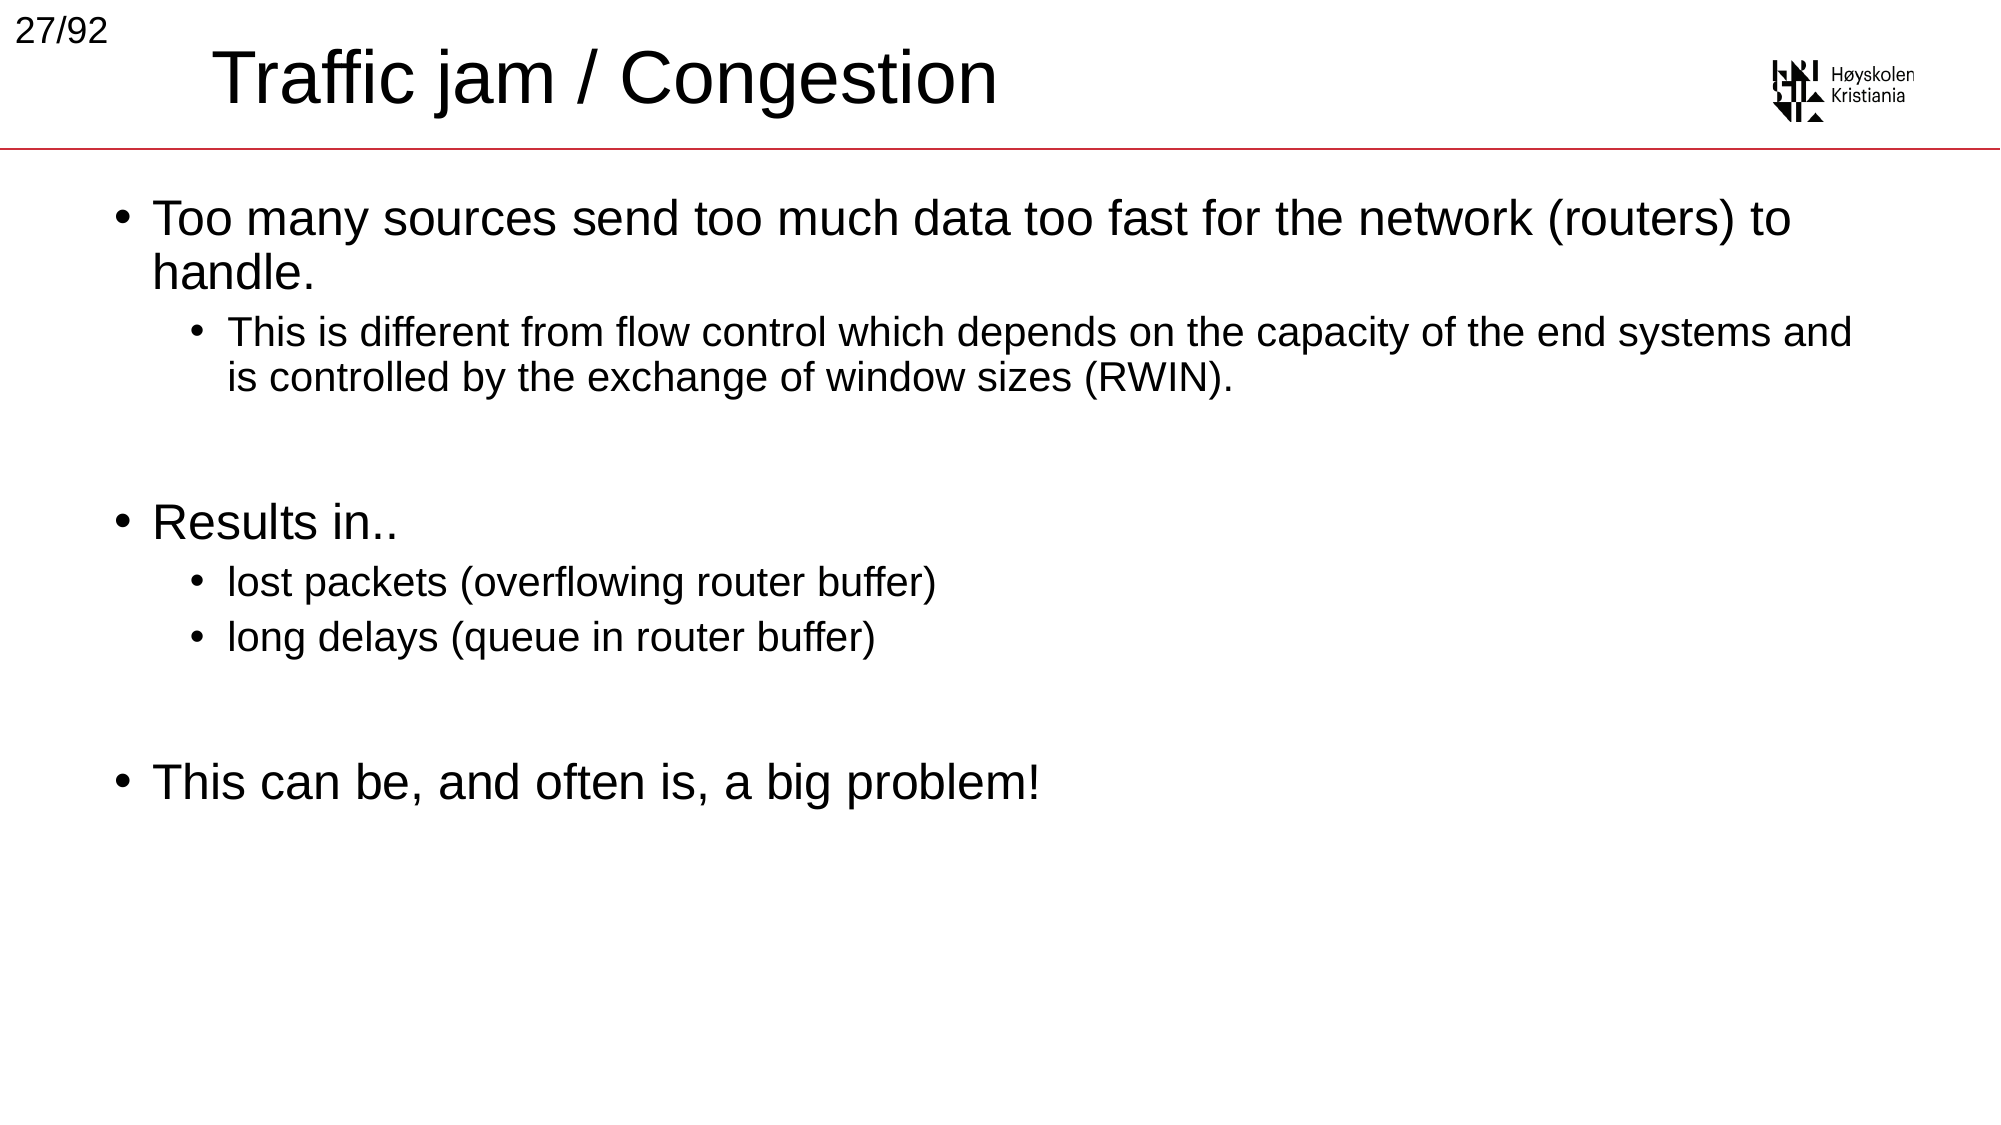

27/92
# Traffic jam / Congestion
Too many sources send too much data too fast for the network (routers) to handle.
This is different from flow control which depends on the capacity of the end systems and is controlled by the exchange of window sizes (RWIN).

Results in..
lost packets (overflowing router buffer)
long delays (queue in router buffer)

This can be, and often is, a big problem!